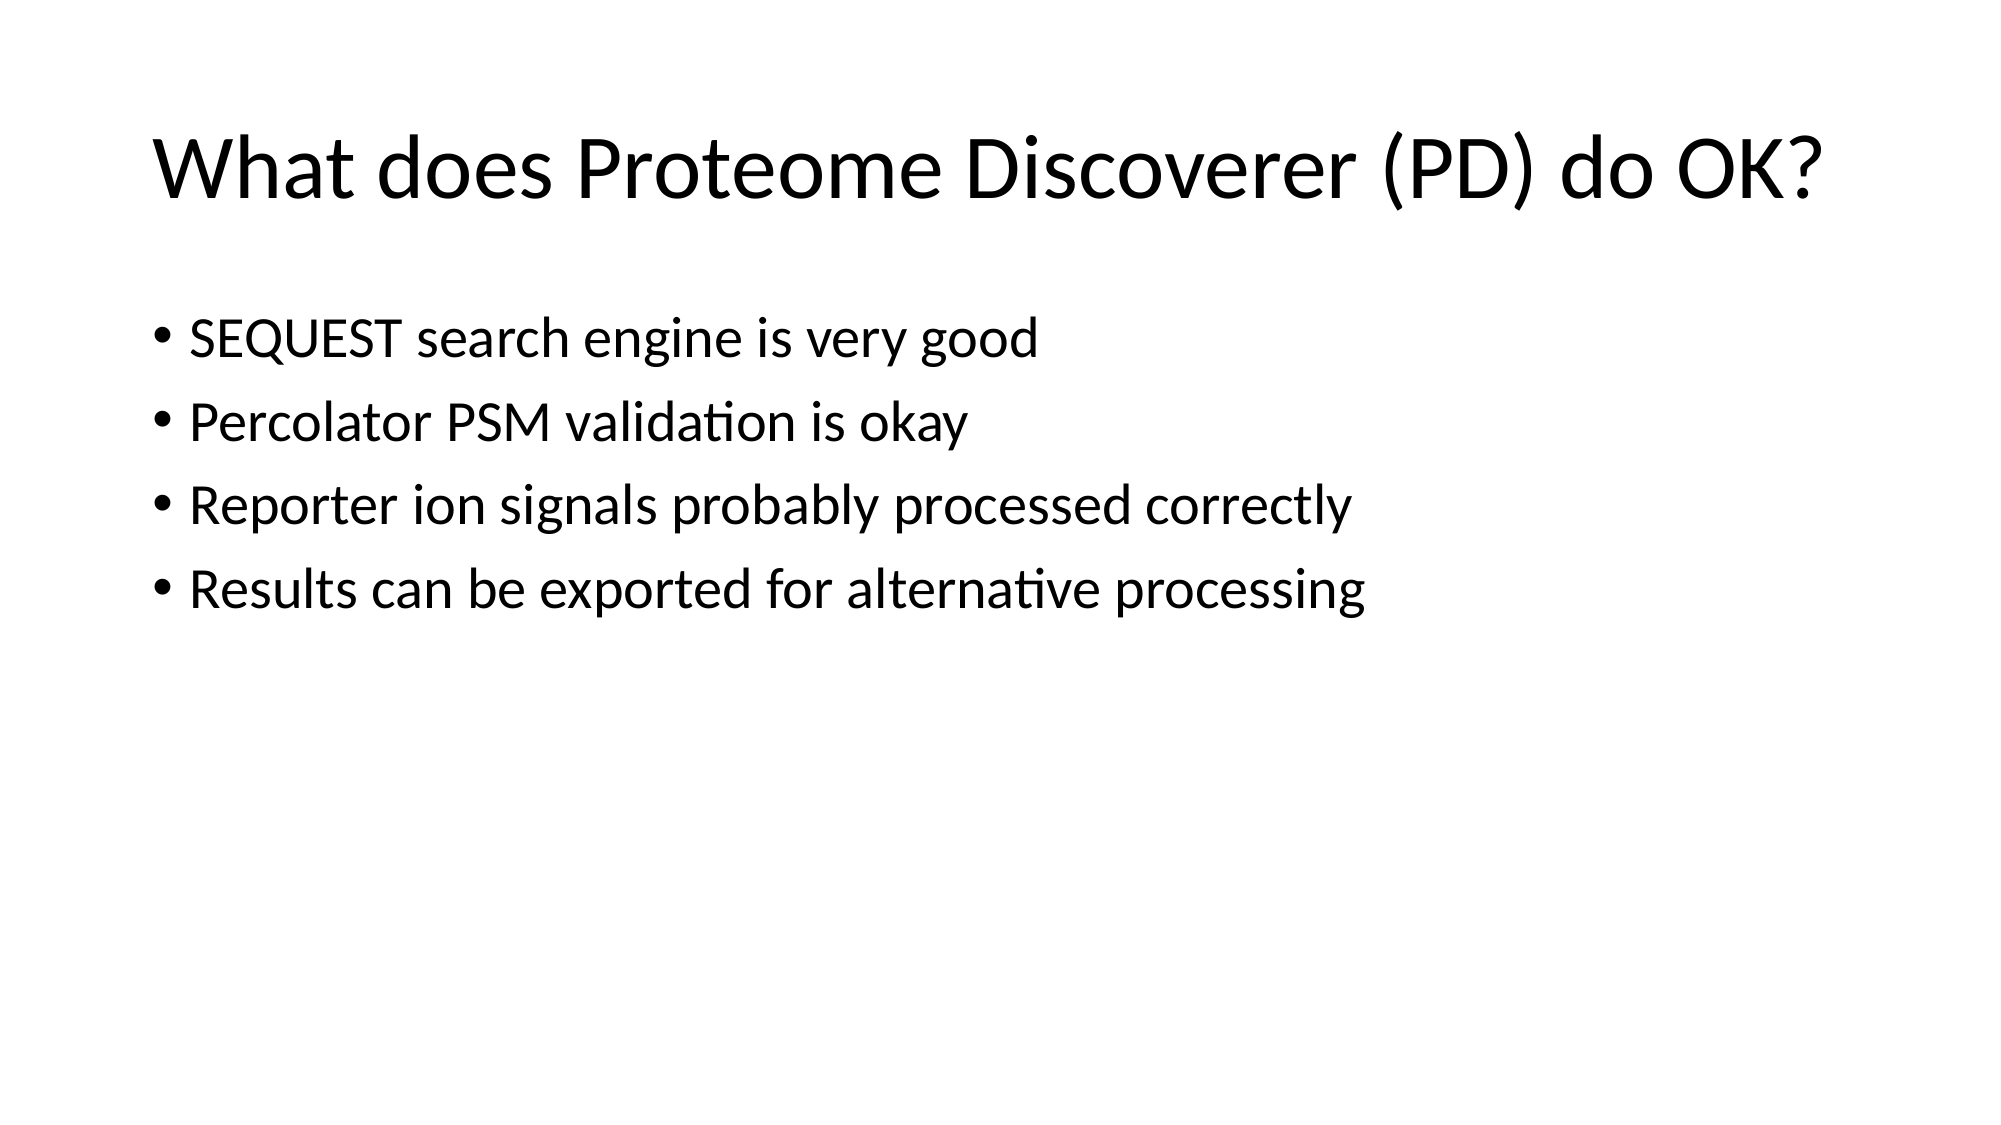

# What does Proteome Discoverer (PD) do OK?
SEQUEST search engine is very good
Percolator PSM validation is okay
Reporter ion signals probably processed correctly
Results can be exported for alternative processing